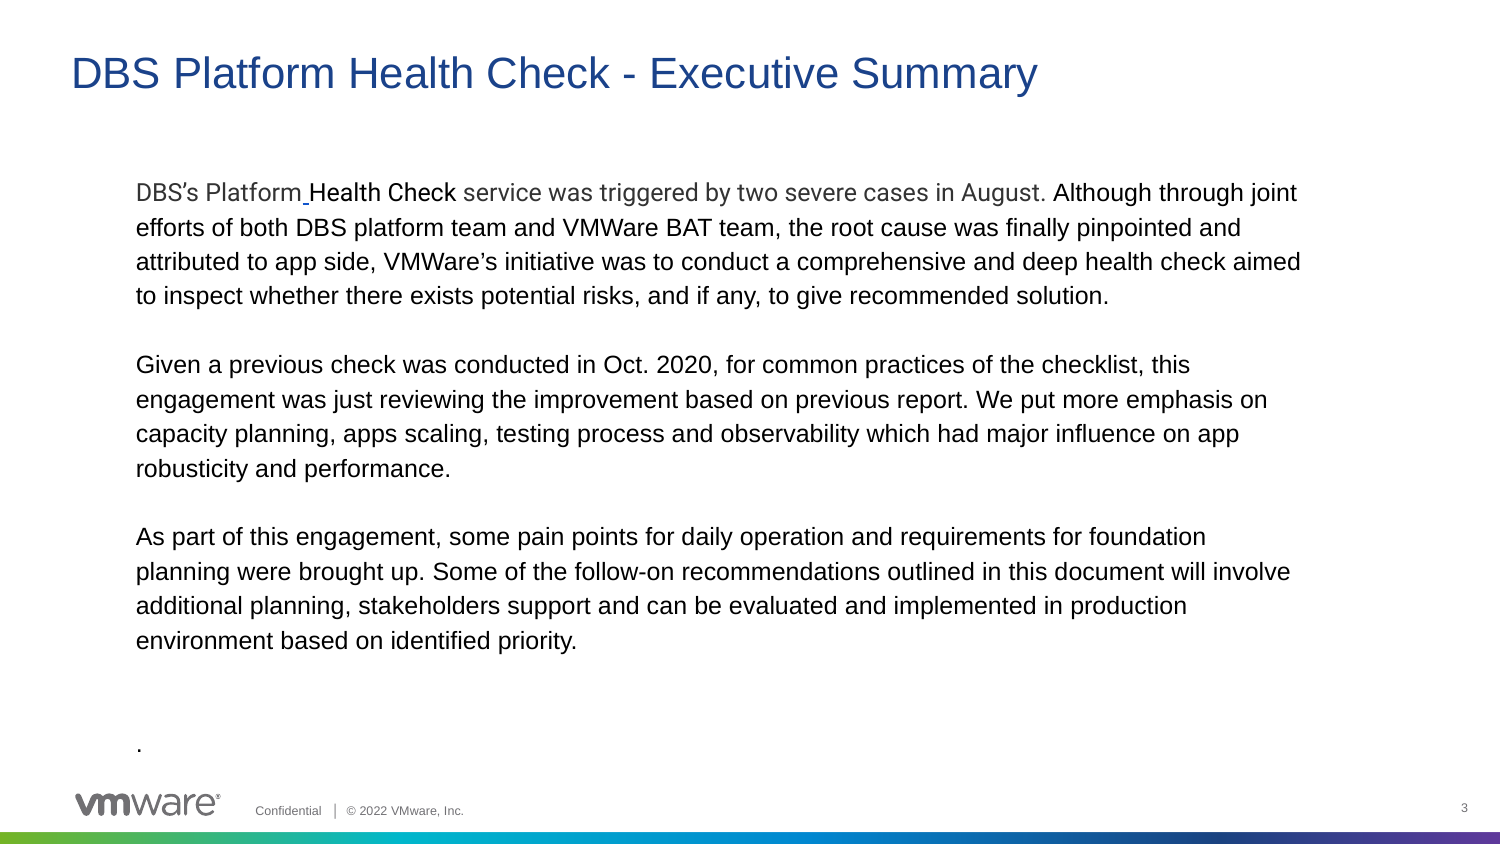

# DBS Platform Health Check - Executive Summary
DBS’s Platform Health Check service was triggered by two severe cases in August. Although through joint efforts of both DBS platform team and VMWare BAT team, the root cause was finally pinpointed and attributed to app side, VMWare’s initiative was to conduct a comprehensive and deep health check aimed to inspect whether there exists potential risks, and if any, to give recommended solution.

Given a previous check was conducted in Oct. 2020, for common practices of the checklist, this engagement was just reviewing the improvement based on previous report. We put more emphasis on capacity planning, apps scaling, testing process and observability which had major influence on app robusticity and performance.

As part of this engagement, some pain points for daily operation and requirements for foundation planning were brought up. Some of the follow-on recommendations outlined in this document will involve additional planning, stakeholders support and can be evaluated and implemented in production environment based on identified priority.

.